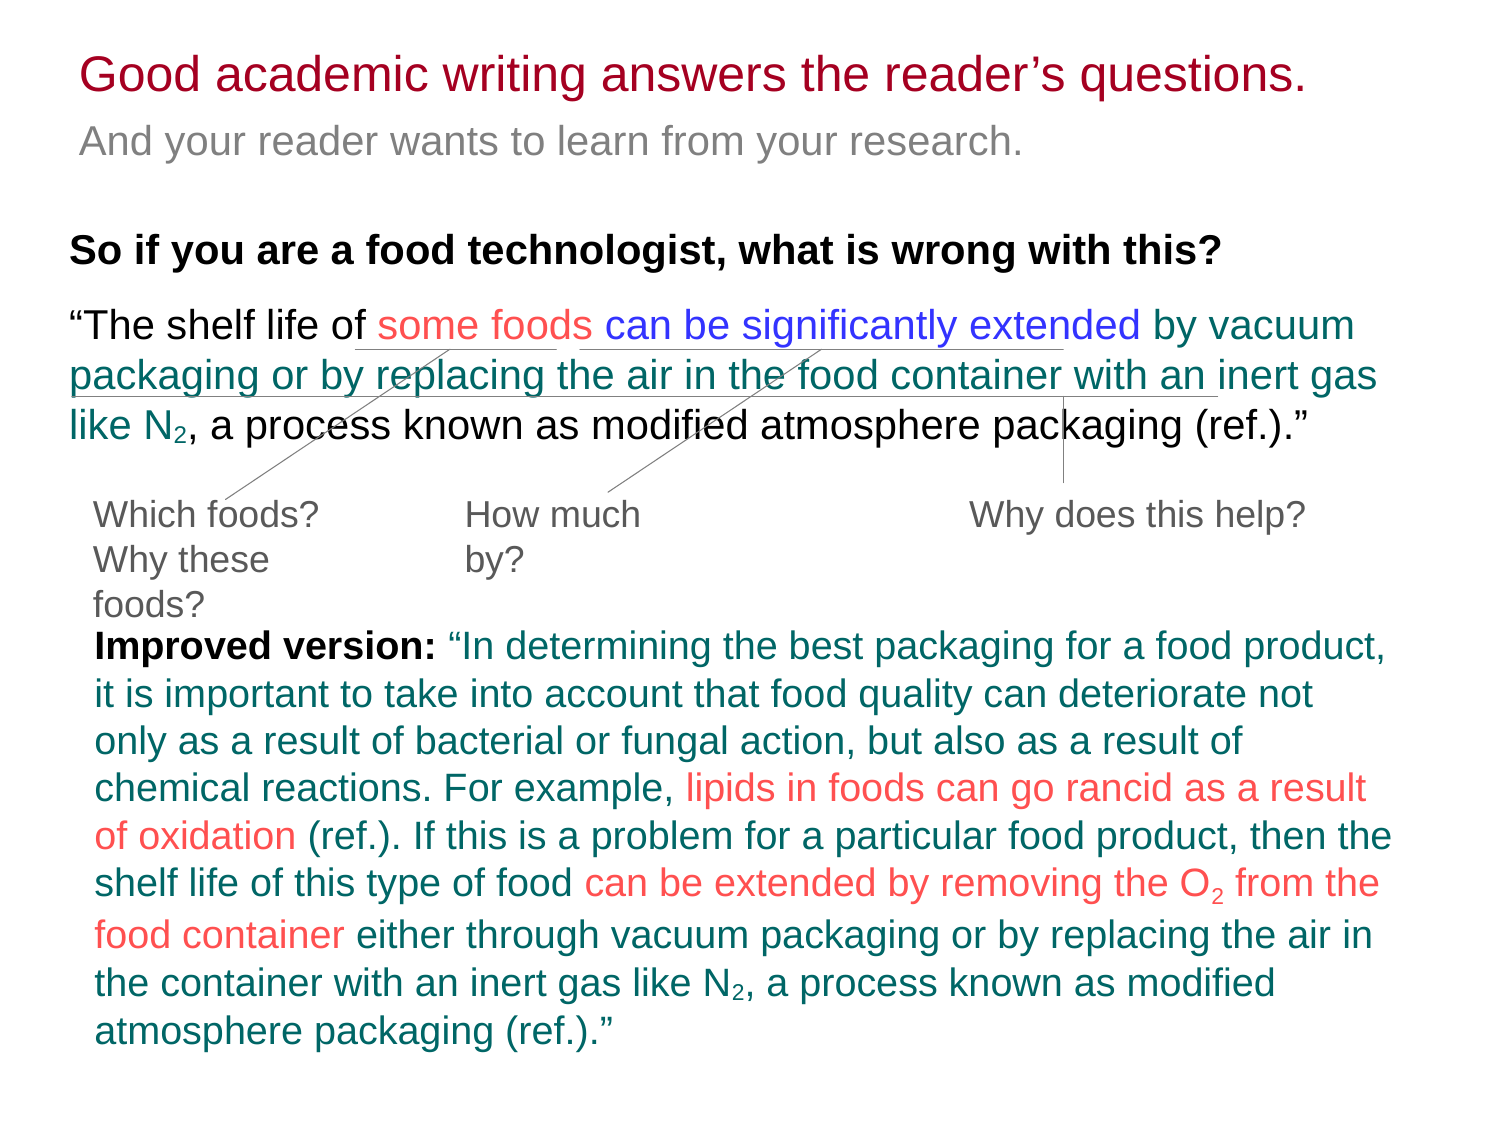

Good academic writing answers the reader’s questions.
And your reader wants to learn from your research.
So if you are a food technologist, what is wrong with this?
“The shelf life of some foods can be significantly extended by vacuum packaging or by replacing the air in the food container with an inert gas like N2, a process known as modified atmosphere packaging (ref.).”

Which foods?
Why these foods?
How much by?
Why does this help?
Improved version: “In determining the best packaging for a food product, it is important to take into account that food quality can deteriorate not only as a result of bacterial or fungal action, but also as a result of chemical reactions. For example, lipids in foods can go rancid as a result of oxidation (ref.). If this is a problem for a particular food product, then the shelf life of this type of food can be extended by removing the O2 from the food container either through vacuum packaging or by replacing the air in the container with an inert gas like N2, a process known as modified atmosphere packaging (ref.).”